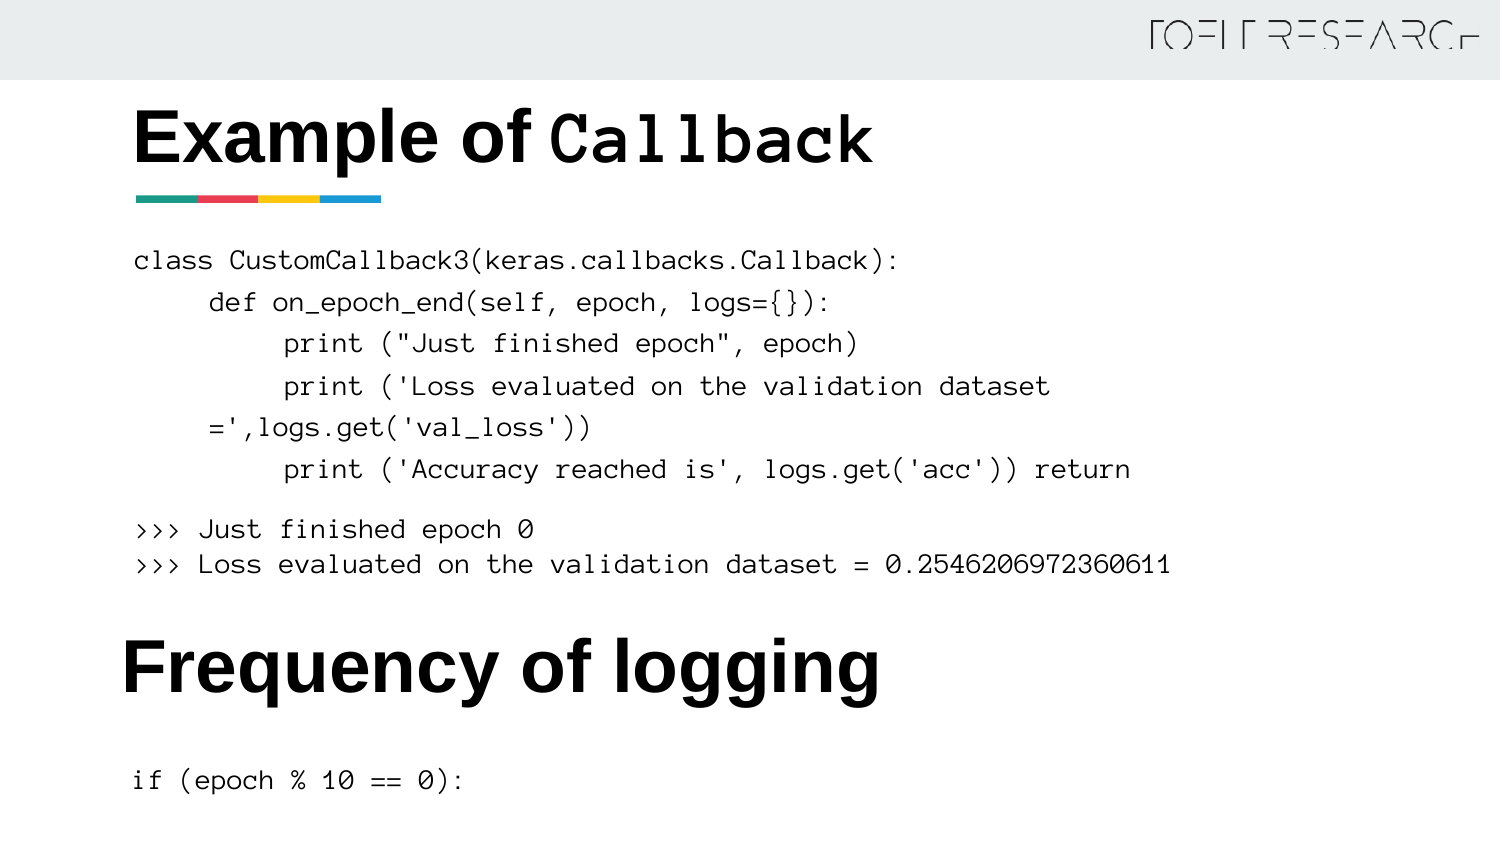

# Example of Callback
class CustomCallback3(keras.callbacks.Callback):
def on_epoch_end(self, epoch, logs={}):
print ("Just finished epoch", epoch)
print ('Loss evaluated on the validation dataset  =',logs.get('val_loss'))
print ('Accuracy reached is', logs.get('acc')) return

>>> Just finished epoch 0
>>> Loss evaluated on the validation dataset = 0.2546206972360611
Frequency of logging
if (epoch % 10 == 0):